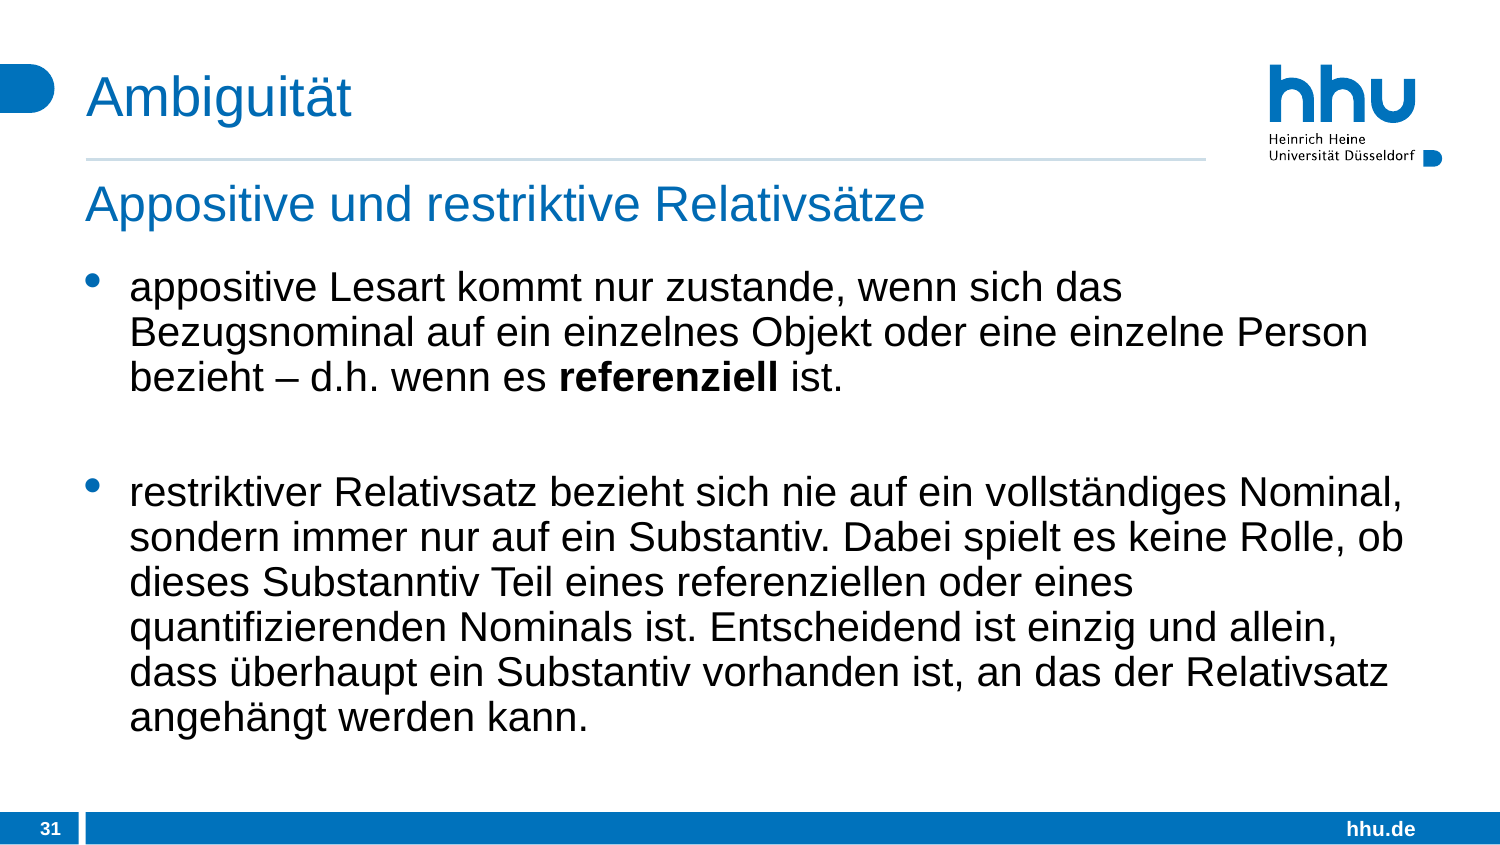

# Ambiguität
Appositive und restriktive Relativsätze
appositive Lesart kommt nur zustande, wenn sich das Bezugsnominal auf ein einzelnes Objekt oder eine einzelne Person bezieht – d.h. wenn es referenziell ist.

restriktiver Relativsatz bezieht sich nie auf ein vollständiges Nominal, sondern immer nur auf ein Substantiv. Dabei spielt es keine Rolle, ob dieses Substanntiv Teil eines referenziellen oder eines quantifizierenden Nominals ist. Entscheidend ist einzig und allein, dass überhaupt ein Substantiv vorhanden ist, an das der Relativsatz angehängt werden kann.

31